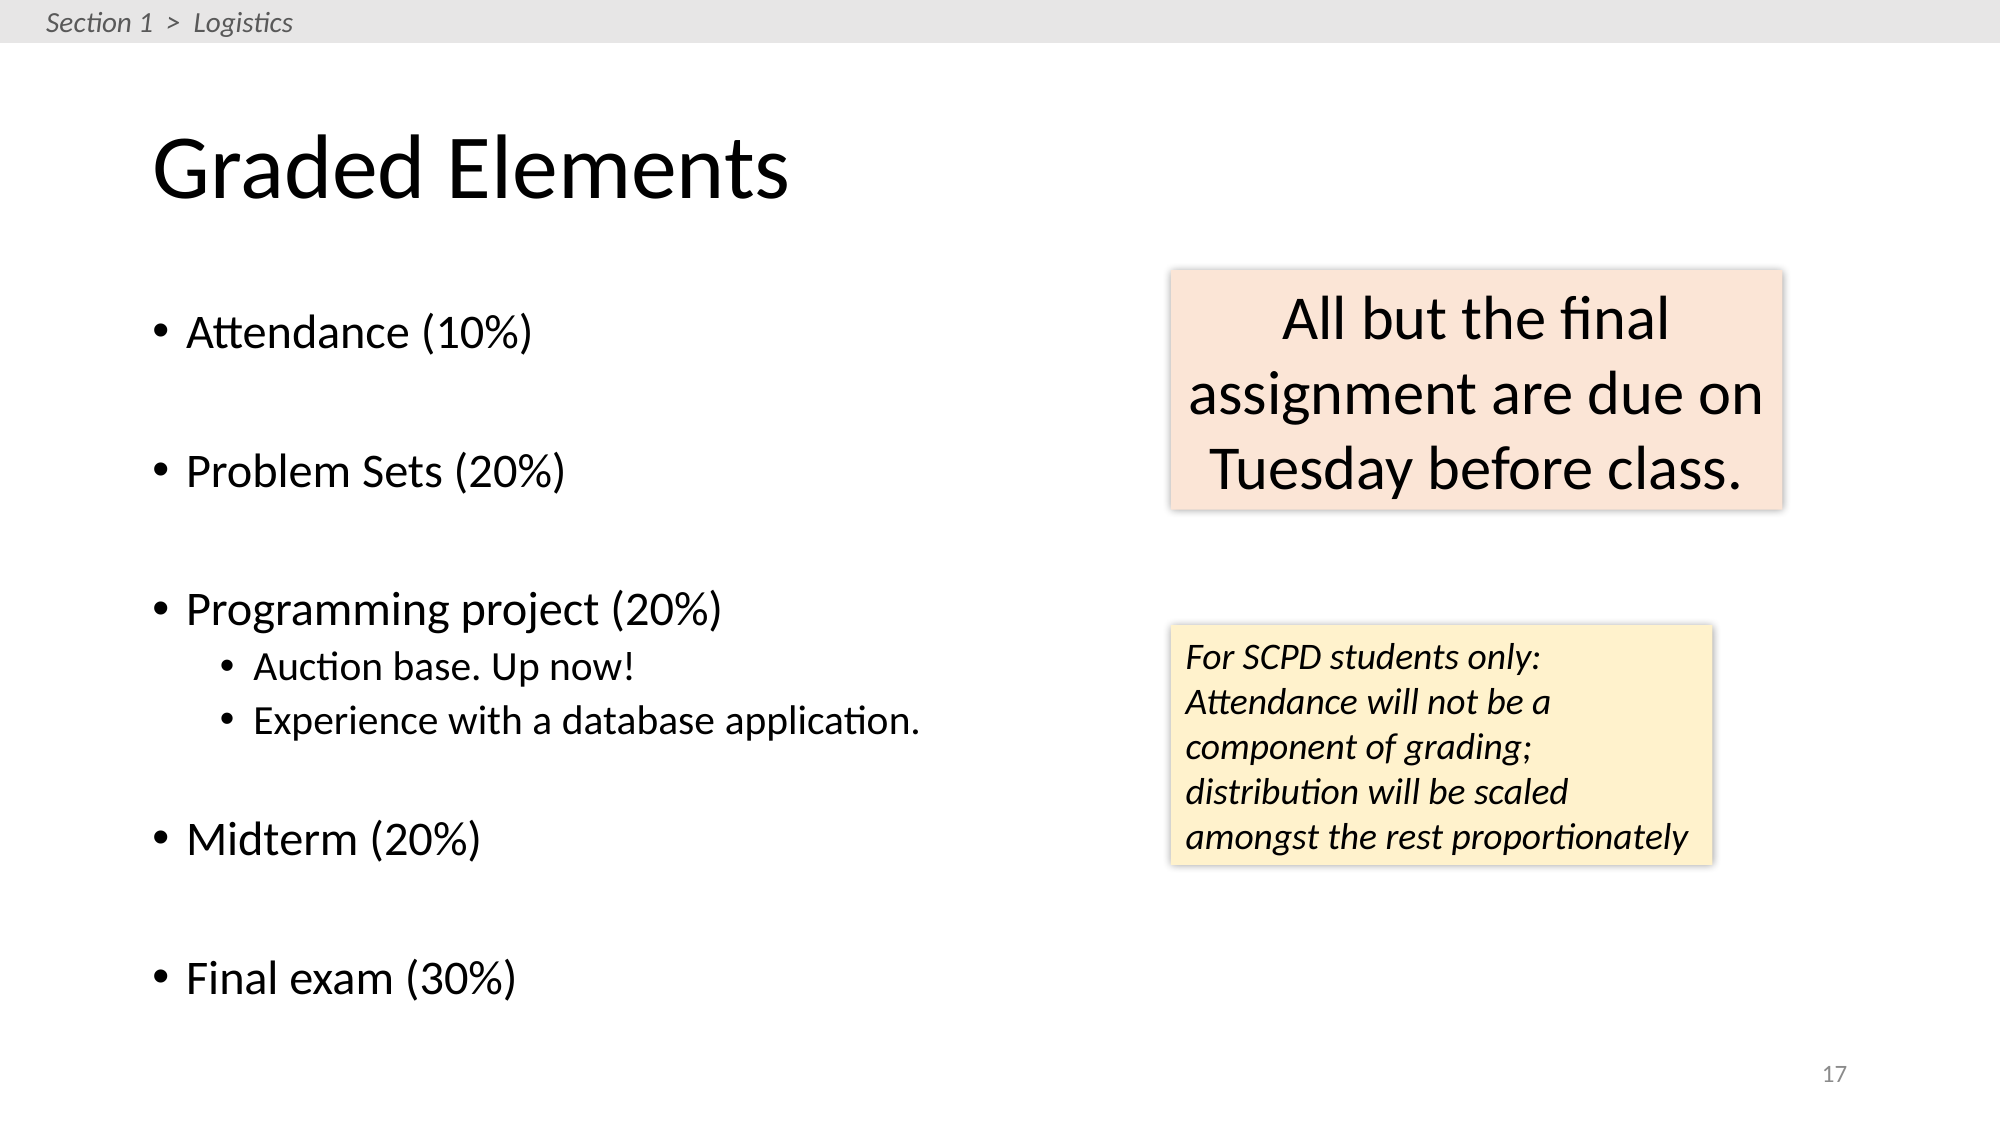

Section 1  >  Logistics
# Graded Elements
All but the final assignment are due on Tuesday before class.
Attendance (10%)

Problem Sets (20%)

Programming project (20%)
Auction base. Up now!
Experience with a database application.

Midterm (20%)

Final exam (30%)

For SCPD students only: Attendance will not be a component of grading; distribution will be scaled amongst the rest proportionately
17